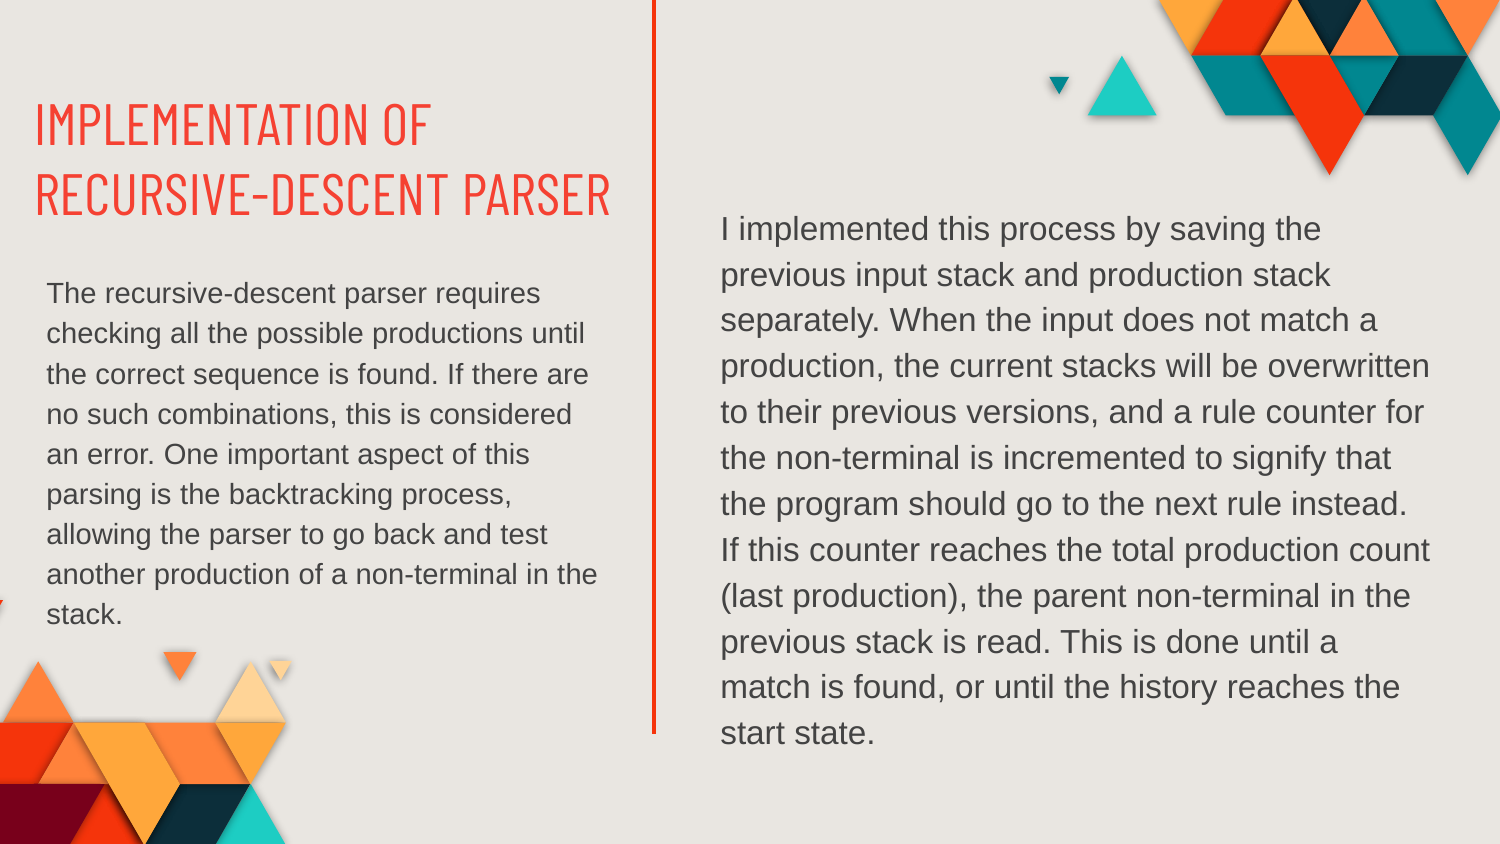

IMPLEMENTATION OF RECURSIVE-DESCENT PARSER
I implemented this process by saving the previous input stack and production stack separately. When the input does not match a production, the current stacks will be overwritten to their previous versions, and a rule counter for the non-terminal is incremented to signify that the program should go to the next rule instead. If this counter reaches the total production count (last production), the parent non-terminal in the previous stack is read. This is done until a match is found, or until the history reaches the start state.
The recursive-descent parser requires checking all the possible productions until the correct sequence is found. If there are no such combinations, this is considered an error. One important aspect of this parsing is the backtracking process, allowing the parser to go back and test another production of a non-terminal in the stack.